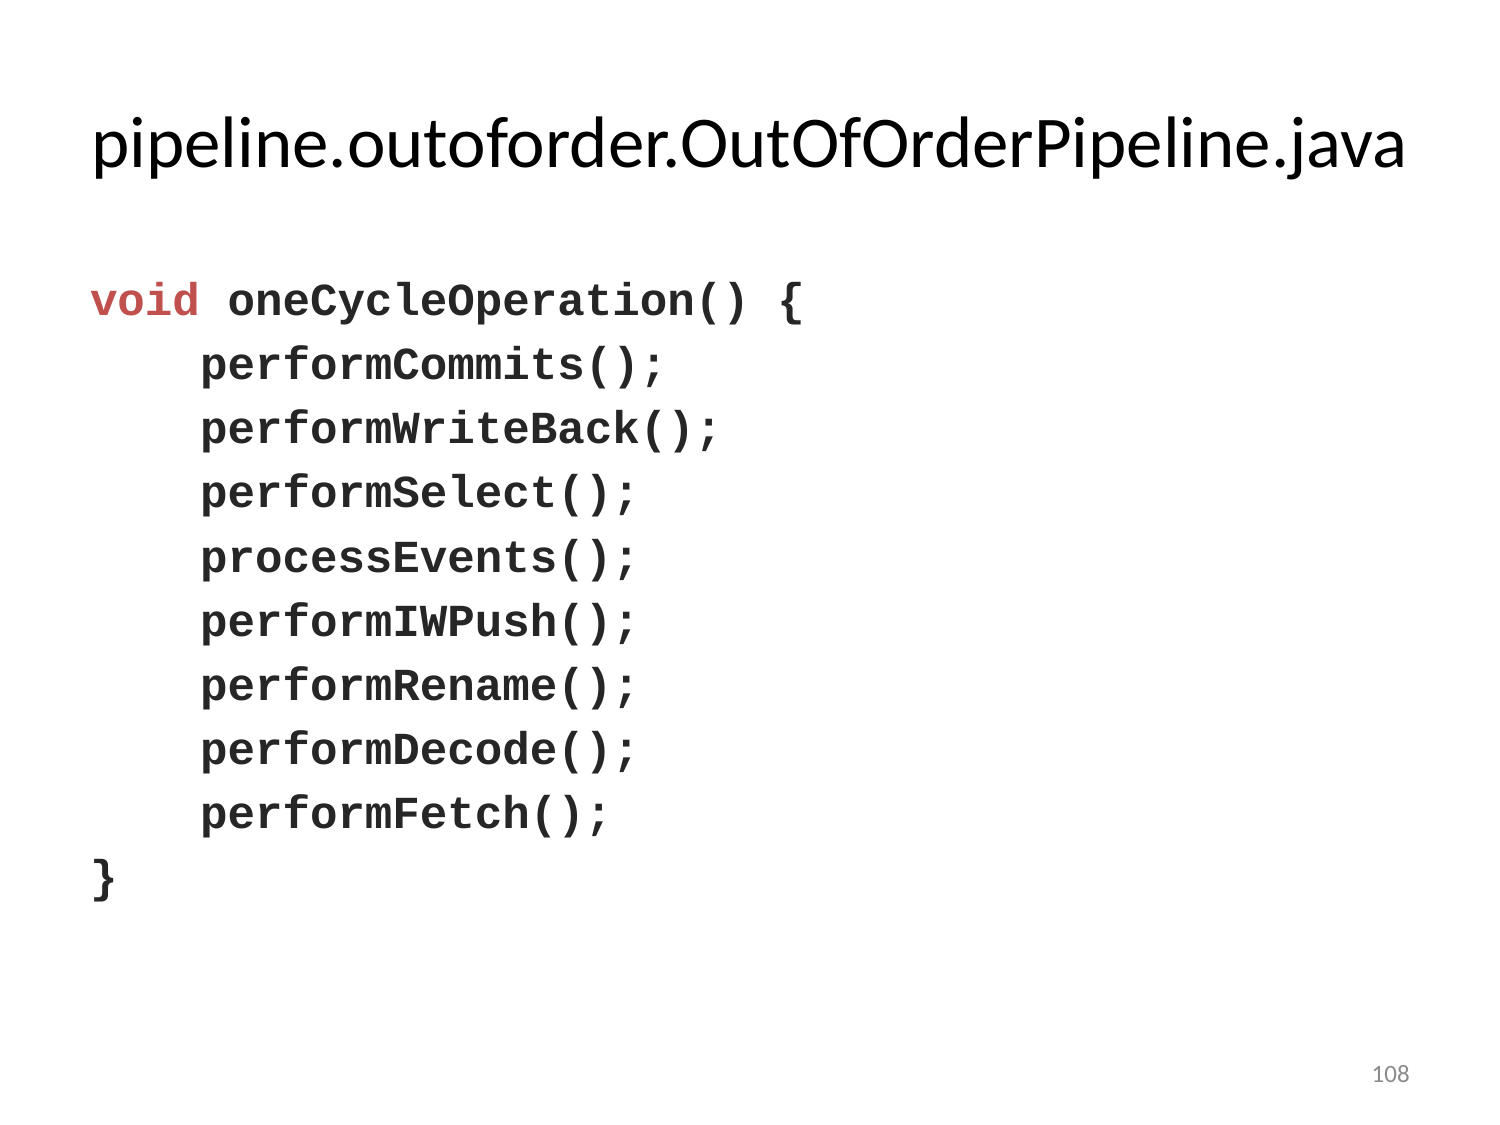

# pipeline.outoforder.OutOfOrderPipeline.java
void oneCycleOperation() {
    performCommits();
    performWriteBack();
    performSelect();
    processEvents();
    performIWPush();
    performRename();
    performDecode();
    performFetch();
}
108